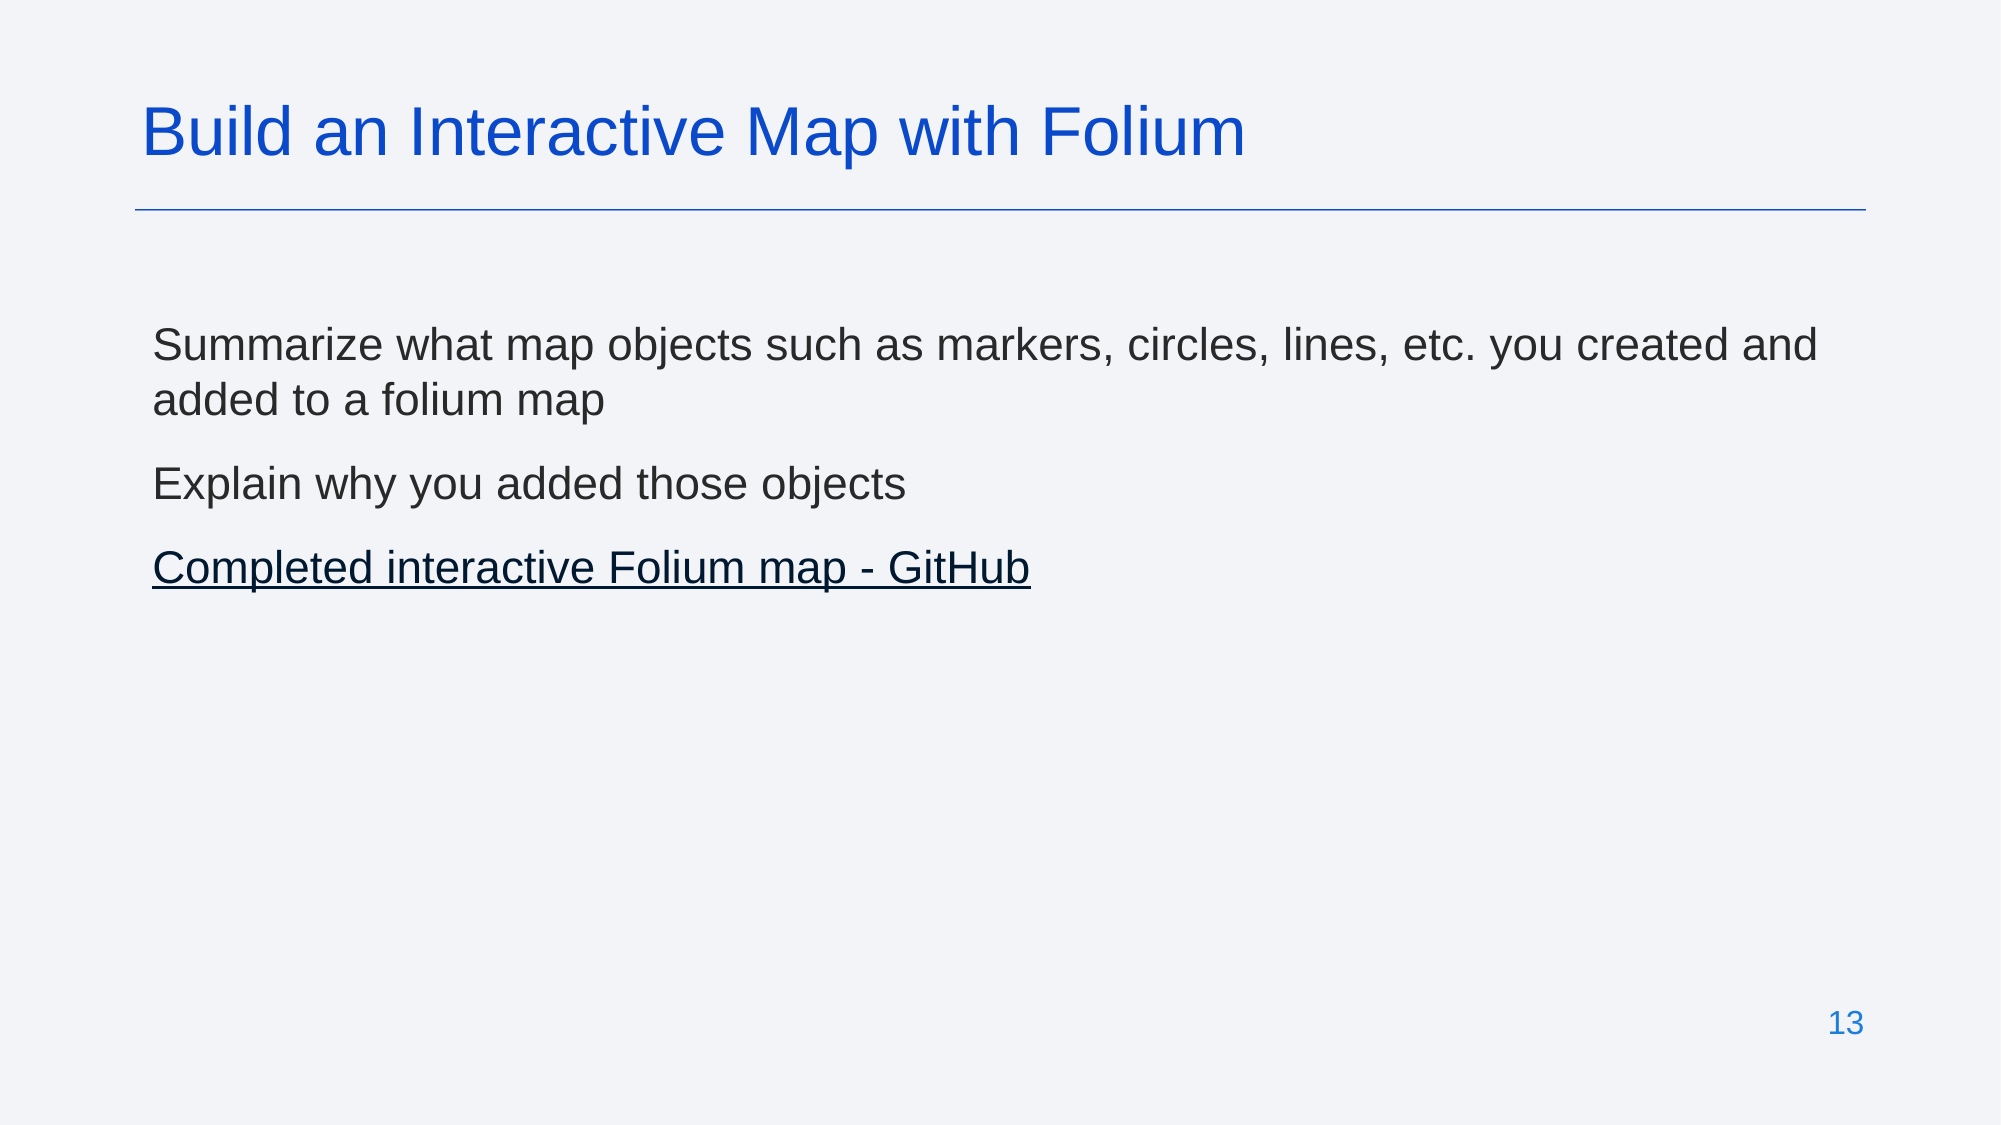

Build an Interactive Map with Folium
Summarize what map objects such as markers, circles, lines, etc. you created and added to a folium map
Explain why you added those objects
Completed interactive Folium map - GitHub

13